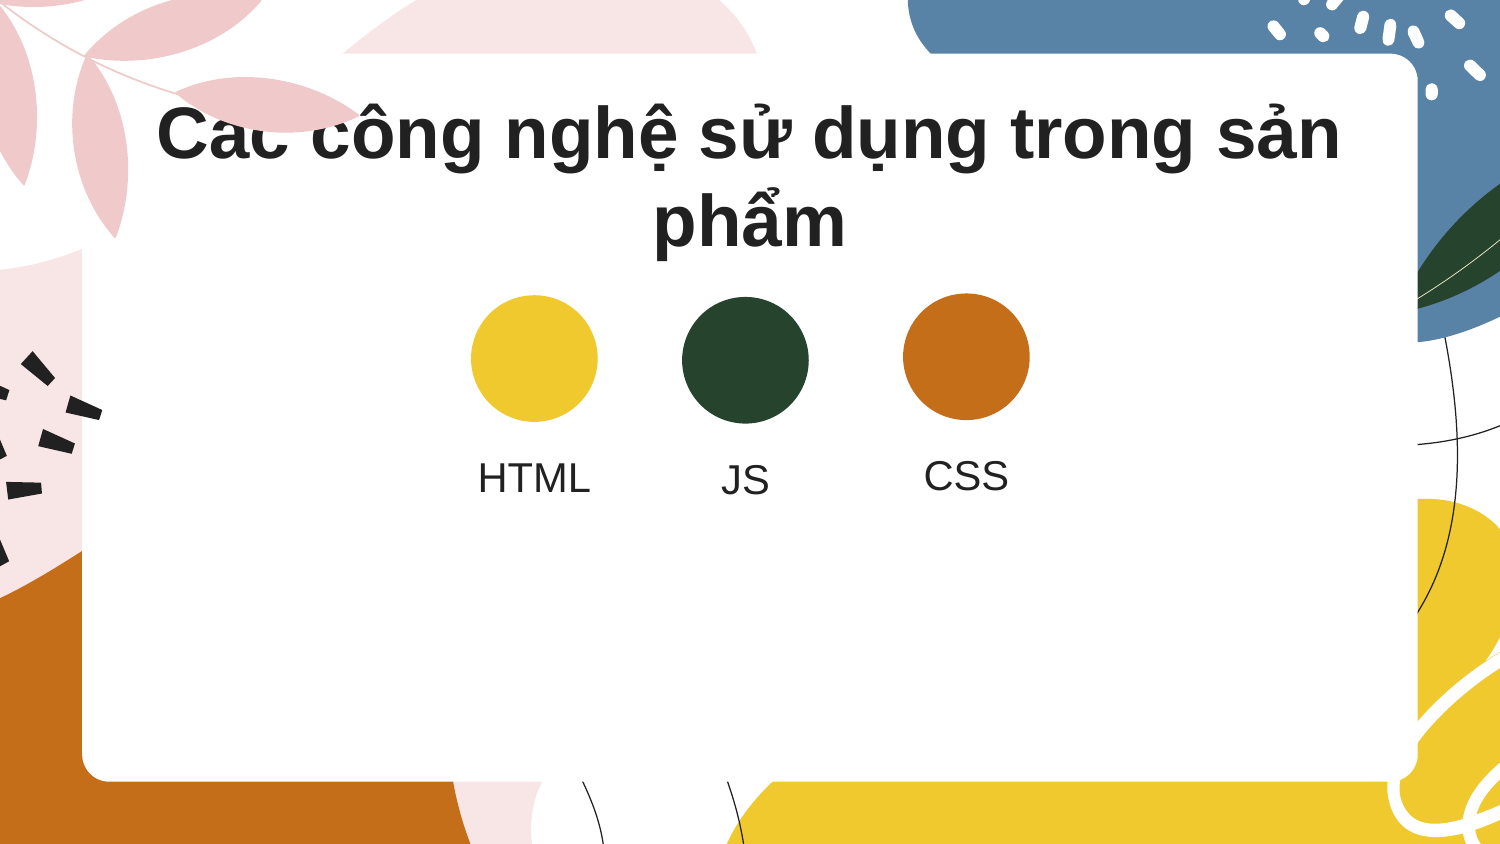

Các công nghệ sử dụng trong sản phẩm

CSS
# HTML
JS